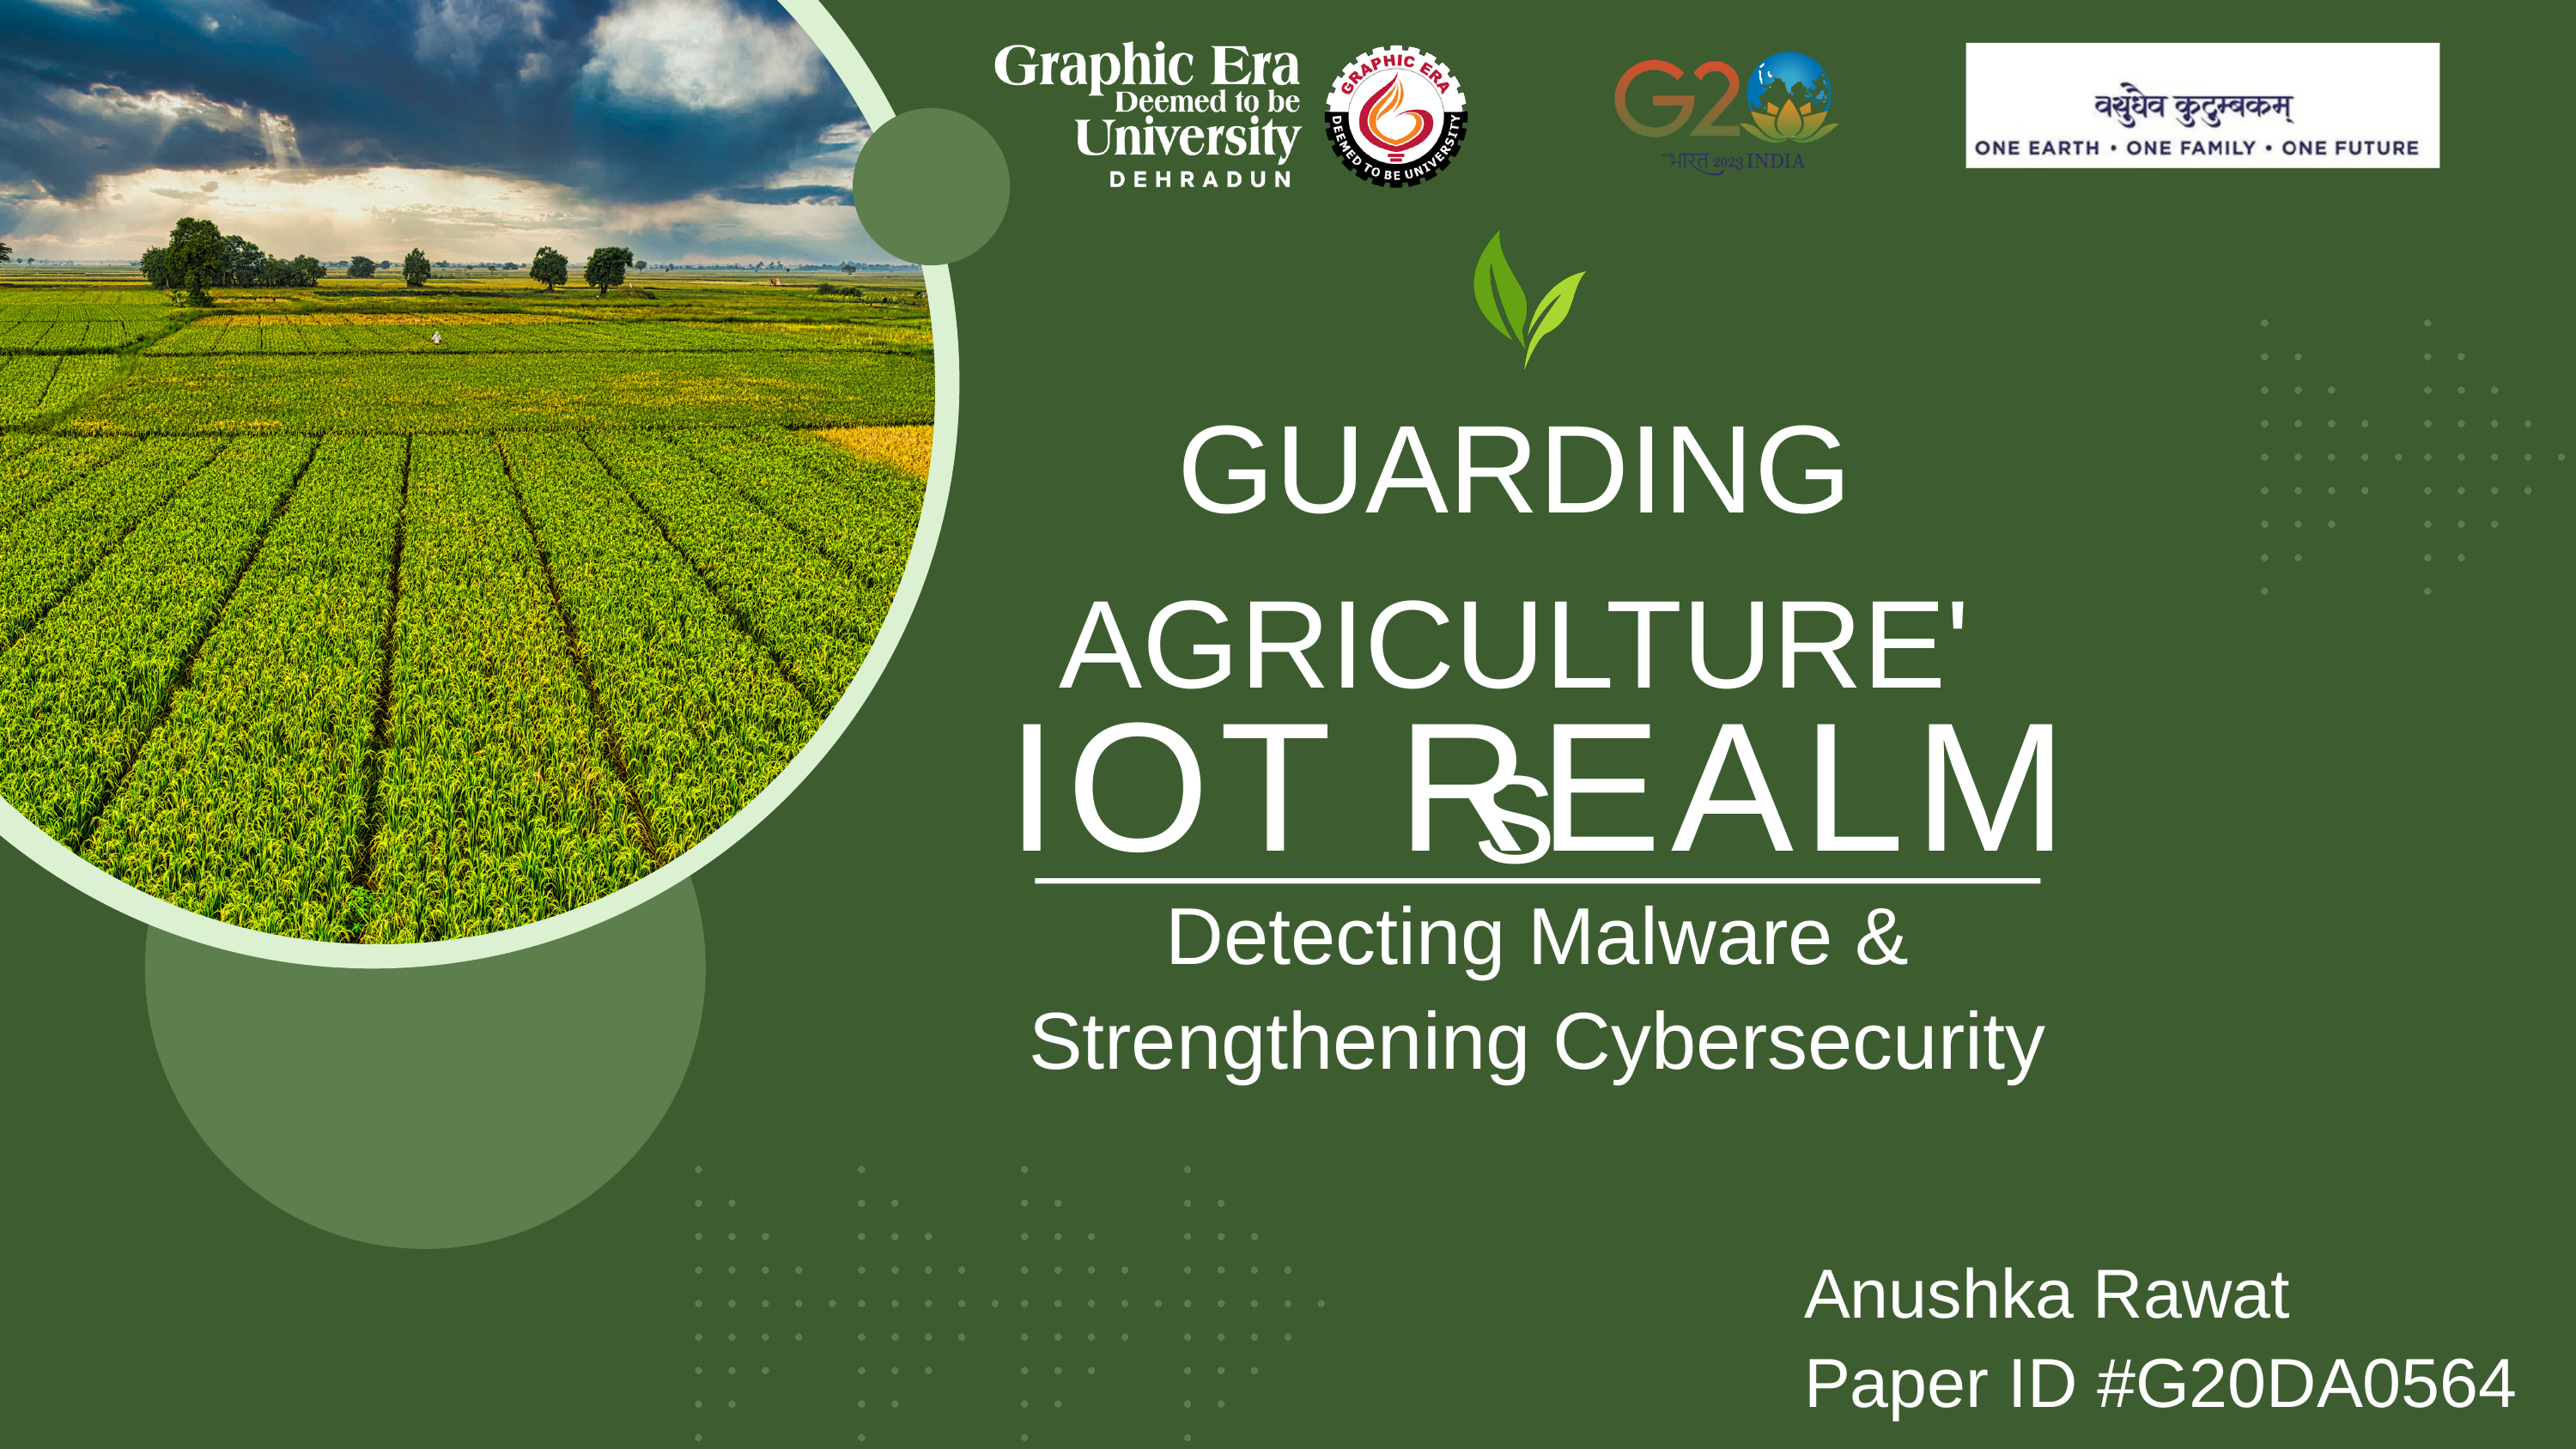

GUARDING AGRICULTURE'S
IOT REALM

Detecting Malware & Strengthening Cybersecurity

Anushka Rawat
Paper ID #G20DA0564